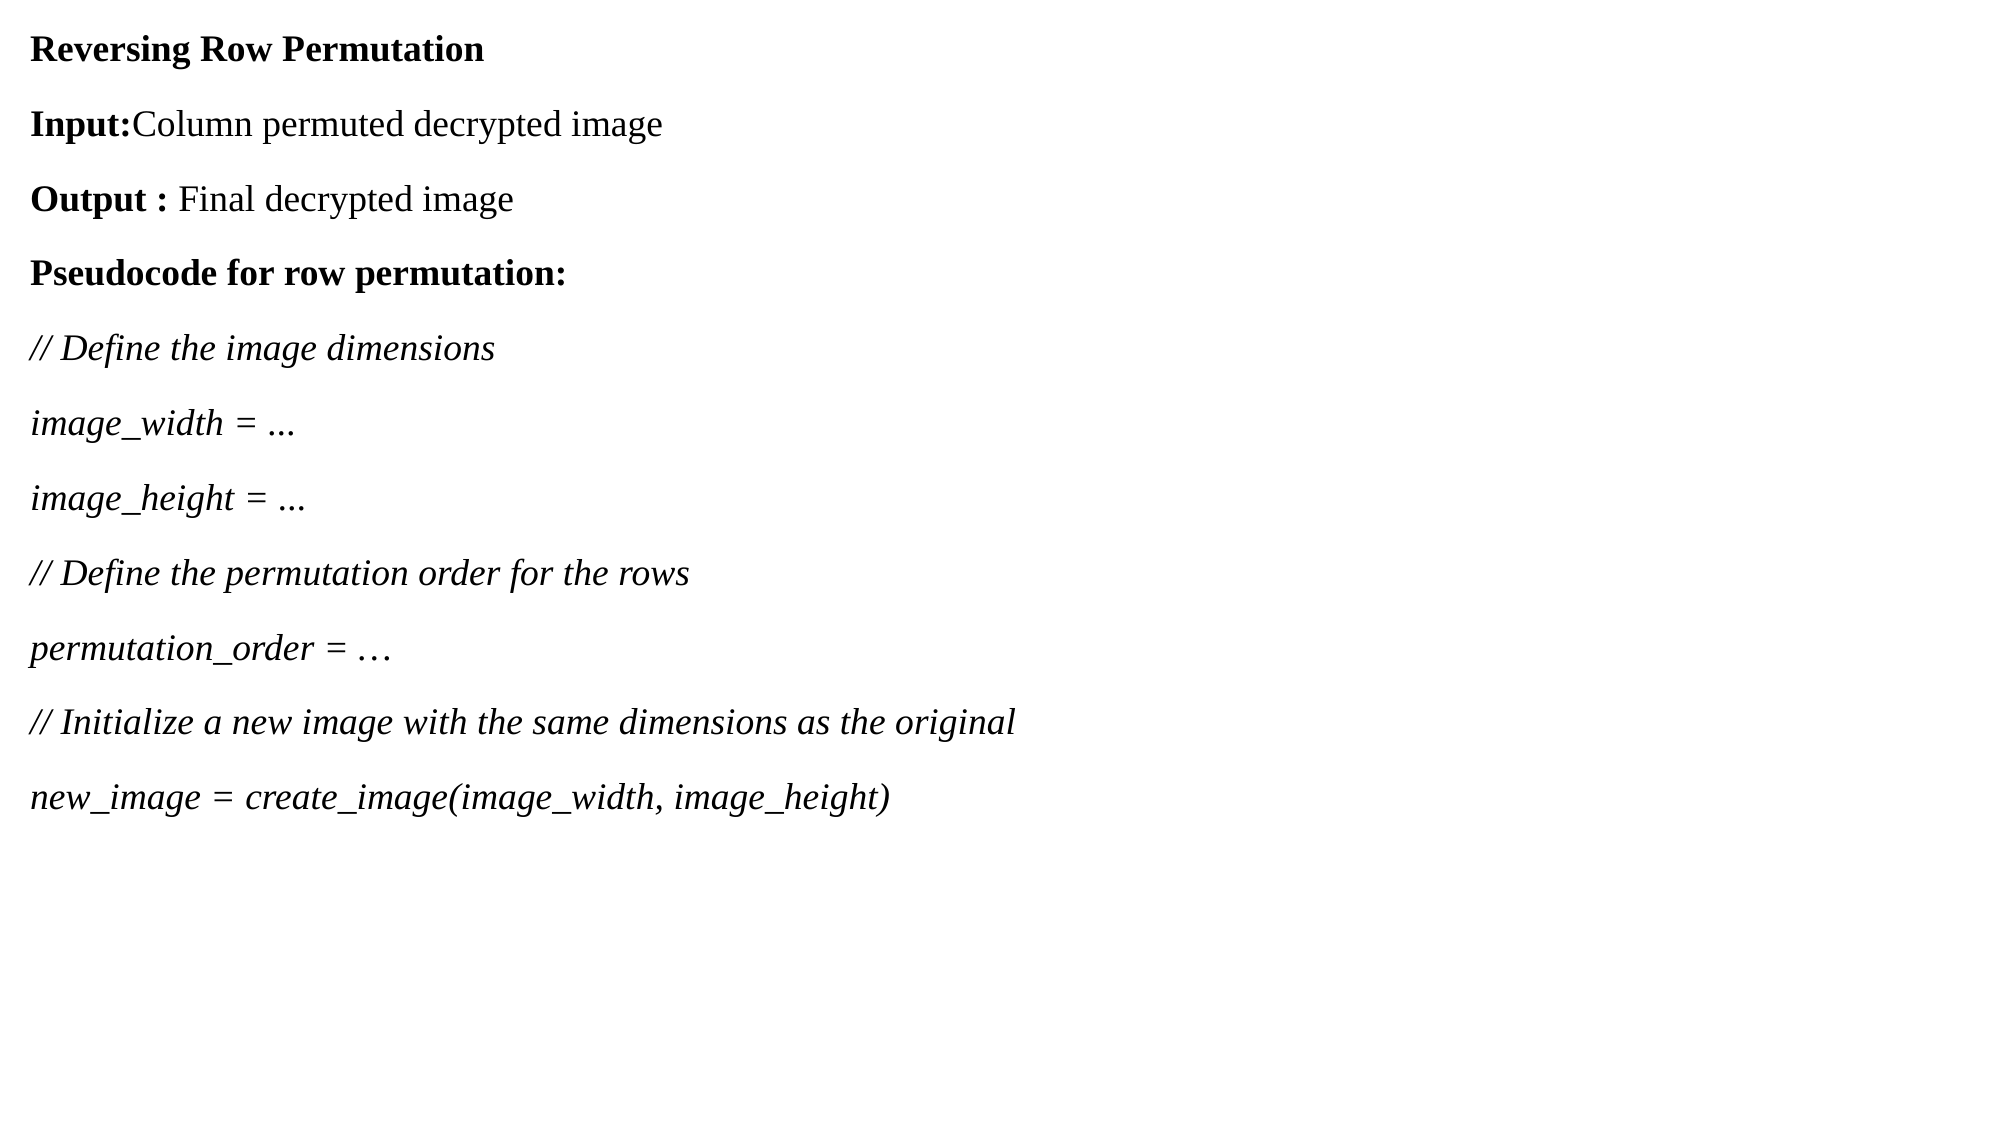

Reversing Row Permutation
Input:Column permuted decrypted image
Output : Final decrypted image
Pseudocode for row permutation:
// Define the image dimensions
image_width = ...
image_height = ...
// Define the permutation order for the rows
permutation_order = …
// Initialize a new image with the same dimensions as the original
new_image = create_image(image_width, image_height)